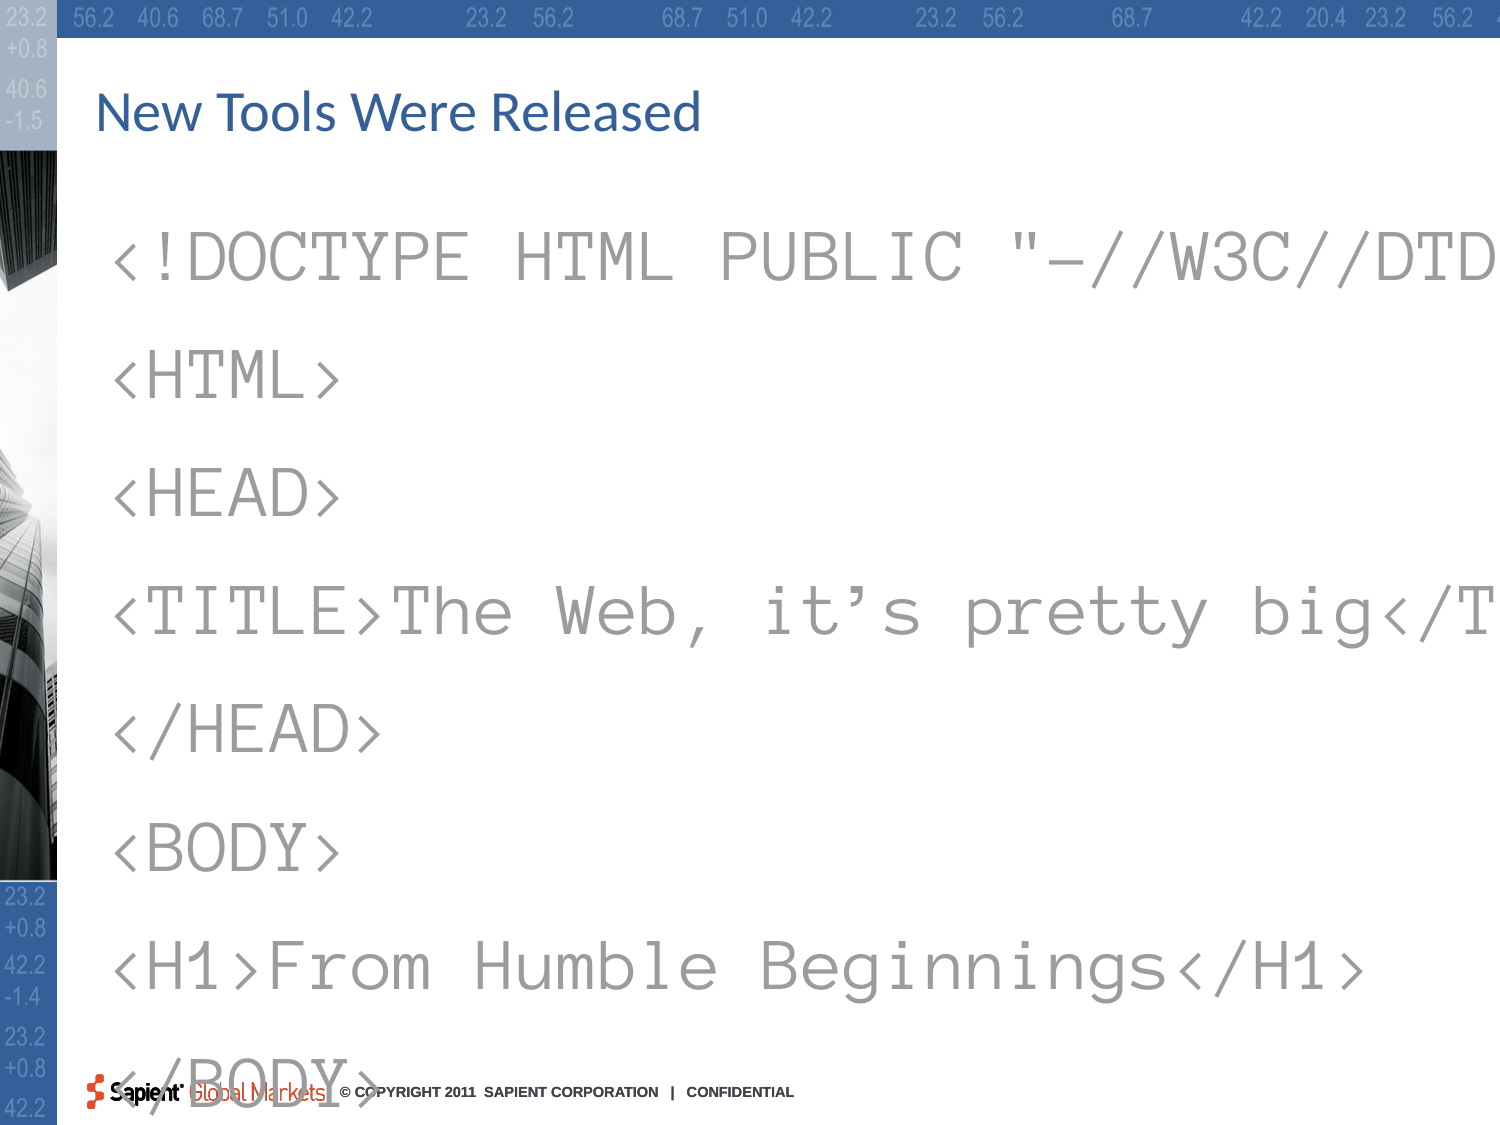

# New Tools Were Released
<!DOCTYPE HTML PUBLIC "-//W3C//DTD HTML 3.2//EN">
<HTML>
<HEAD>
<TITLE>The Web, it’s pretty big</TITLE>
</HEAD>
<BODY>
<H1>From Humble Beginnings</H1>
</BODY>
</HTML>